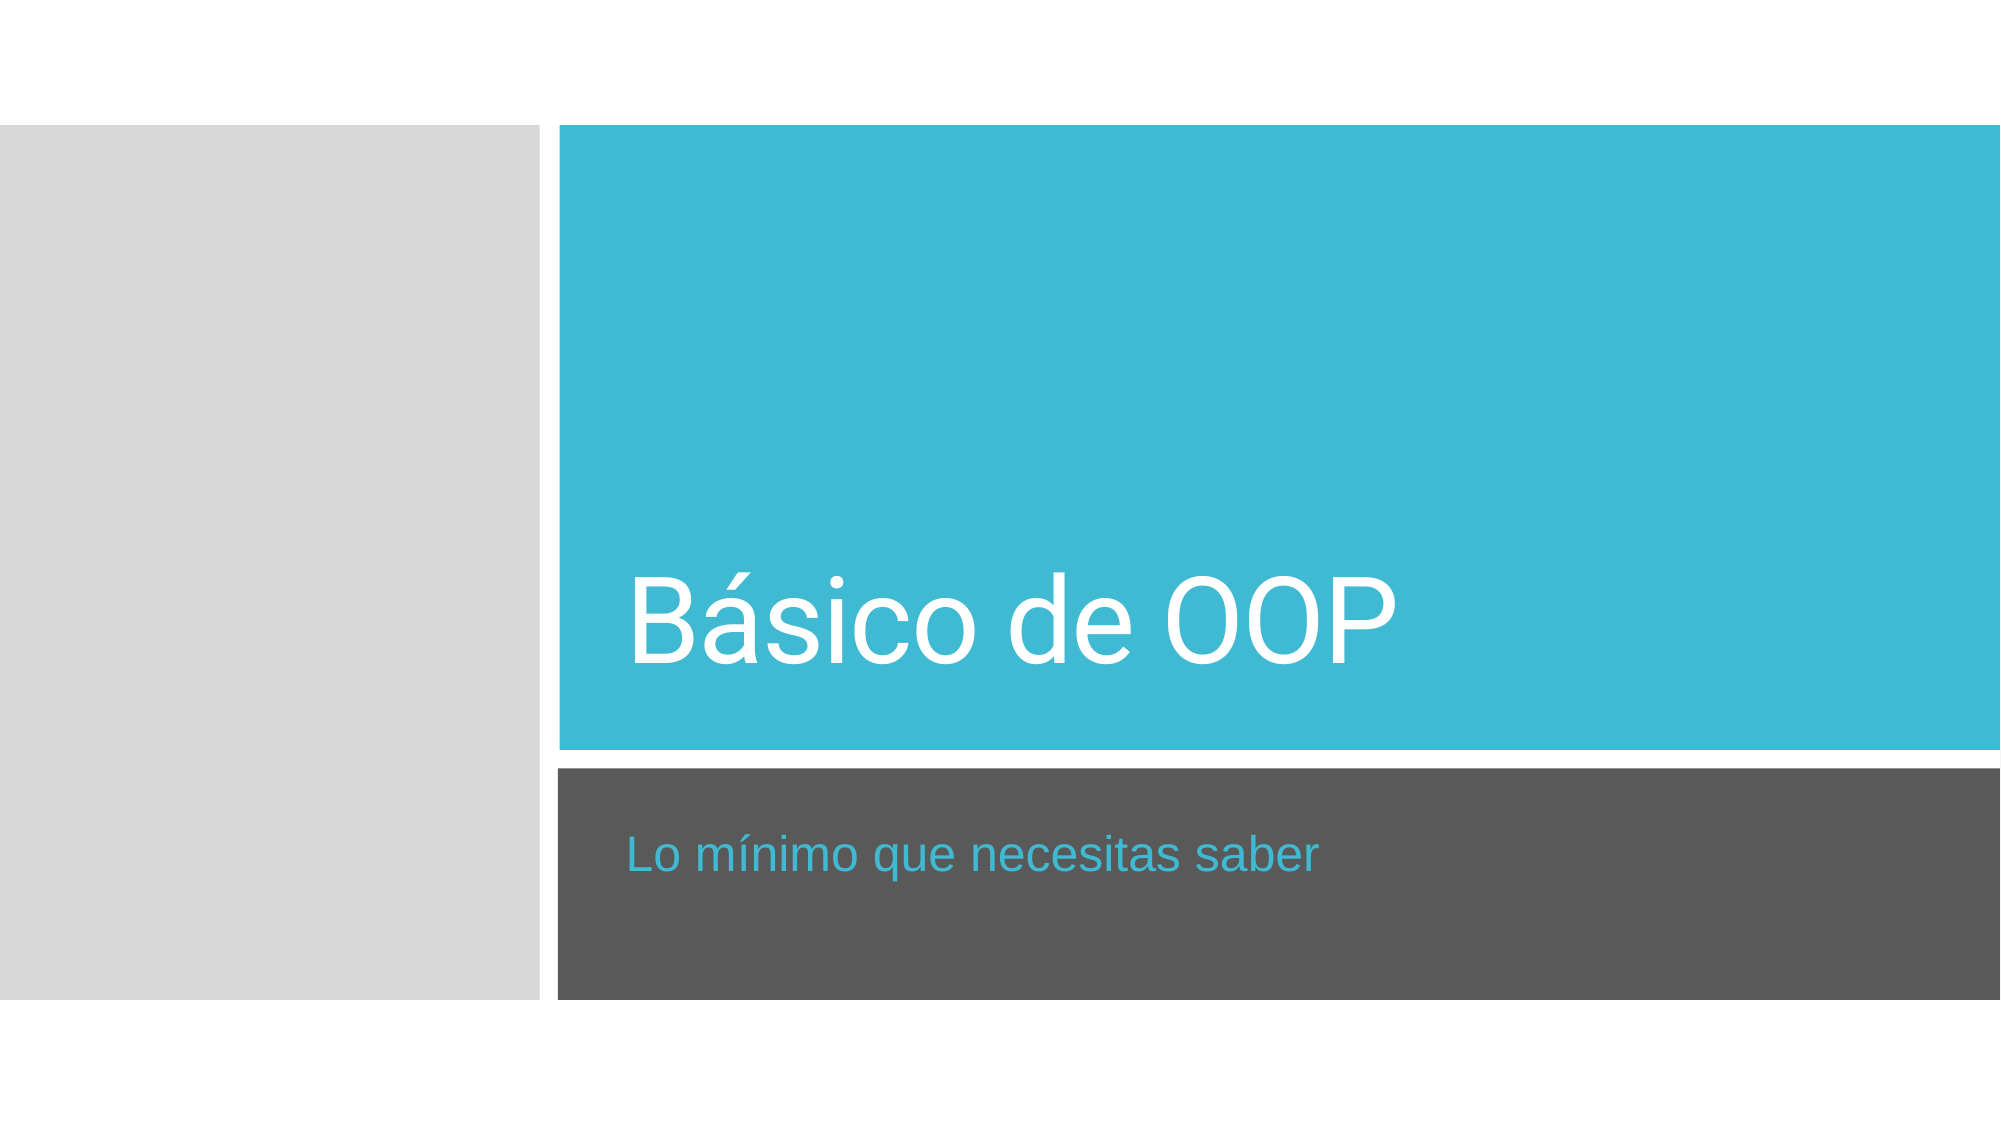

# Básico de OOP

Lo mínimo que necesitas saber